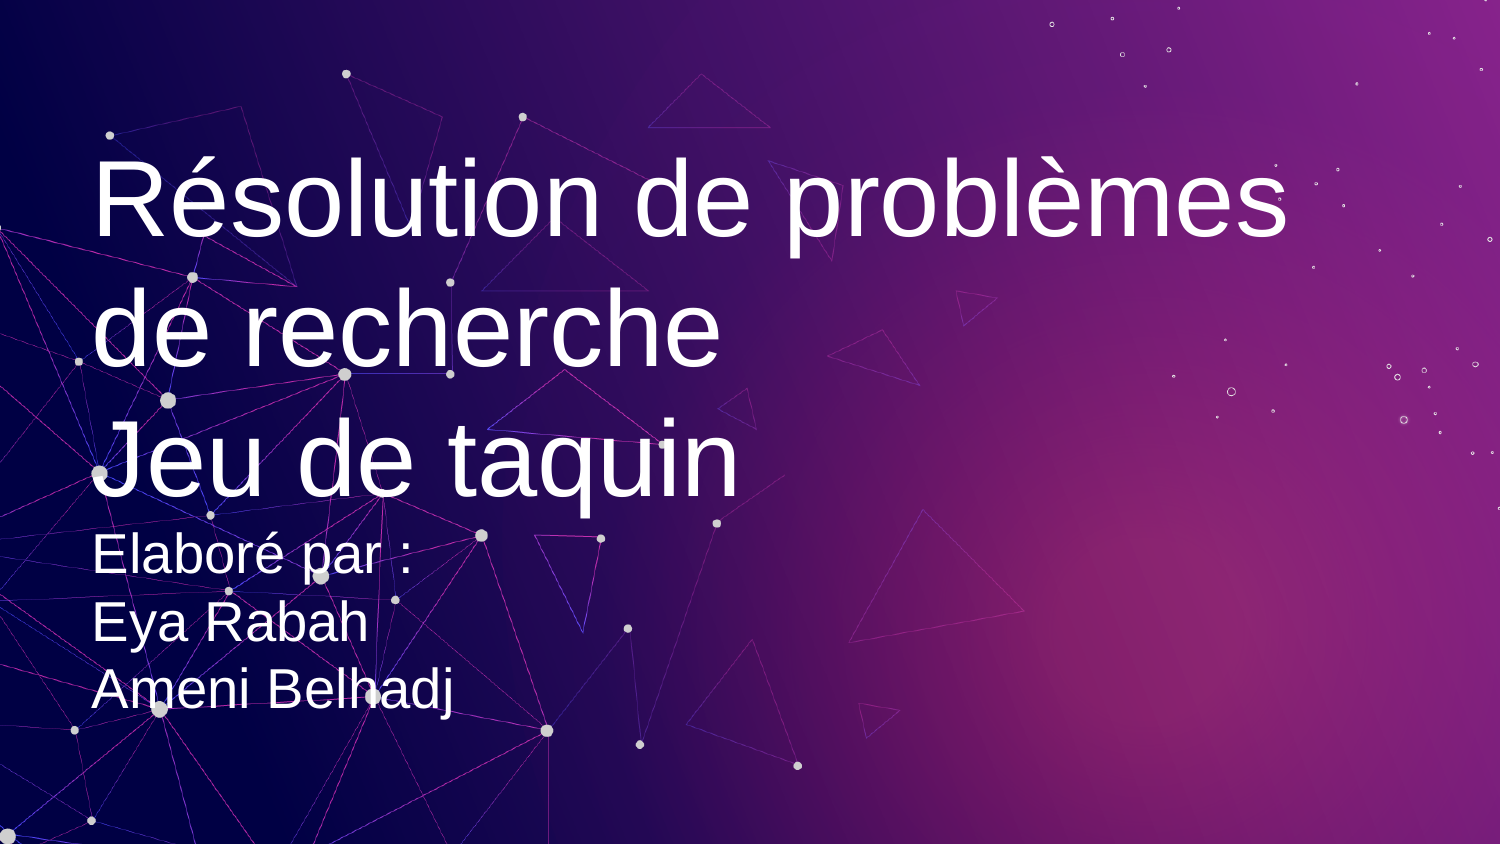

# Résolution de problèmes de recherche
Jeu de taquin
Elaboré par :
Eya Rabah
Ameni Belhadj